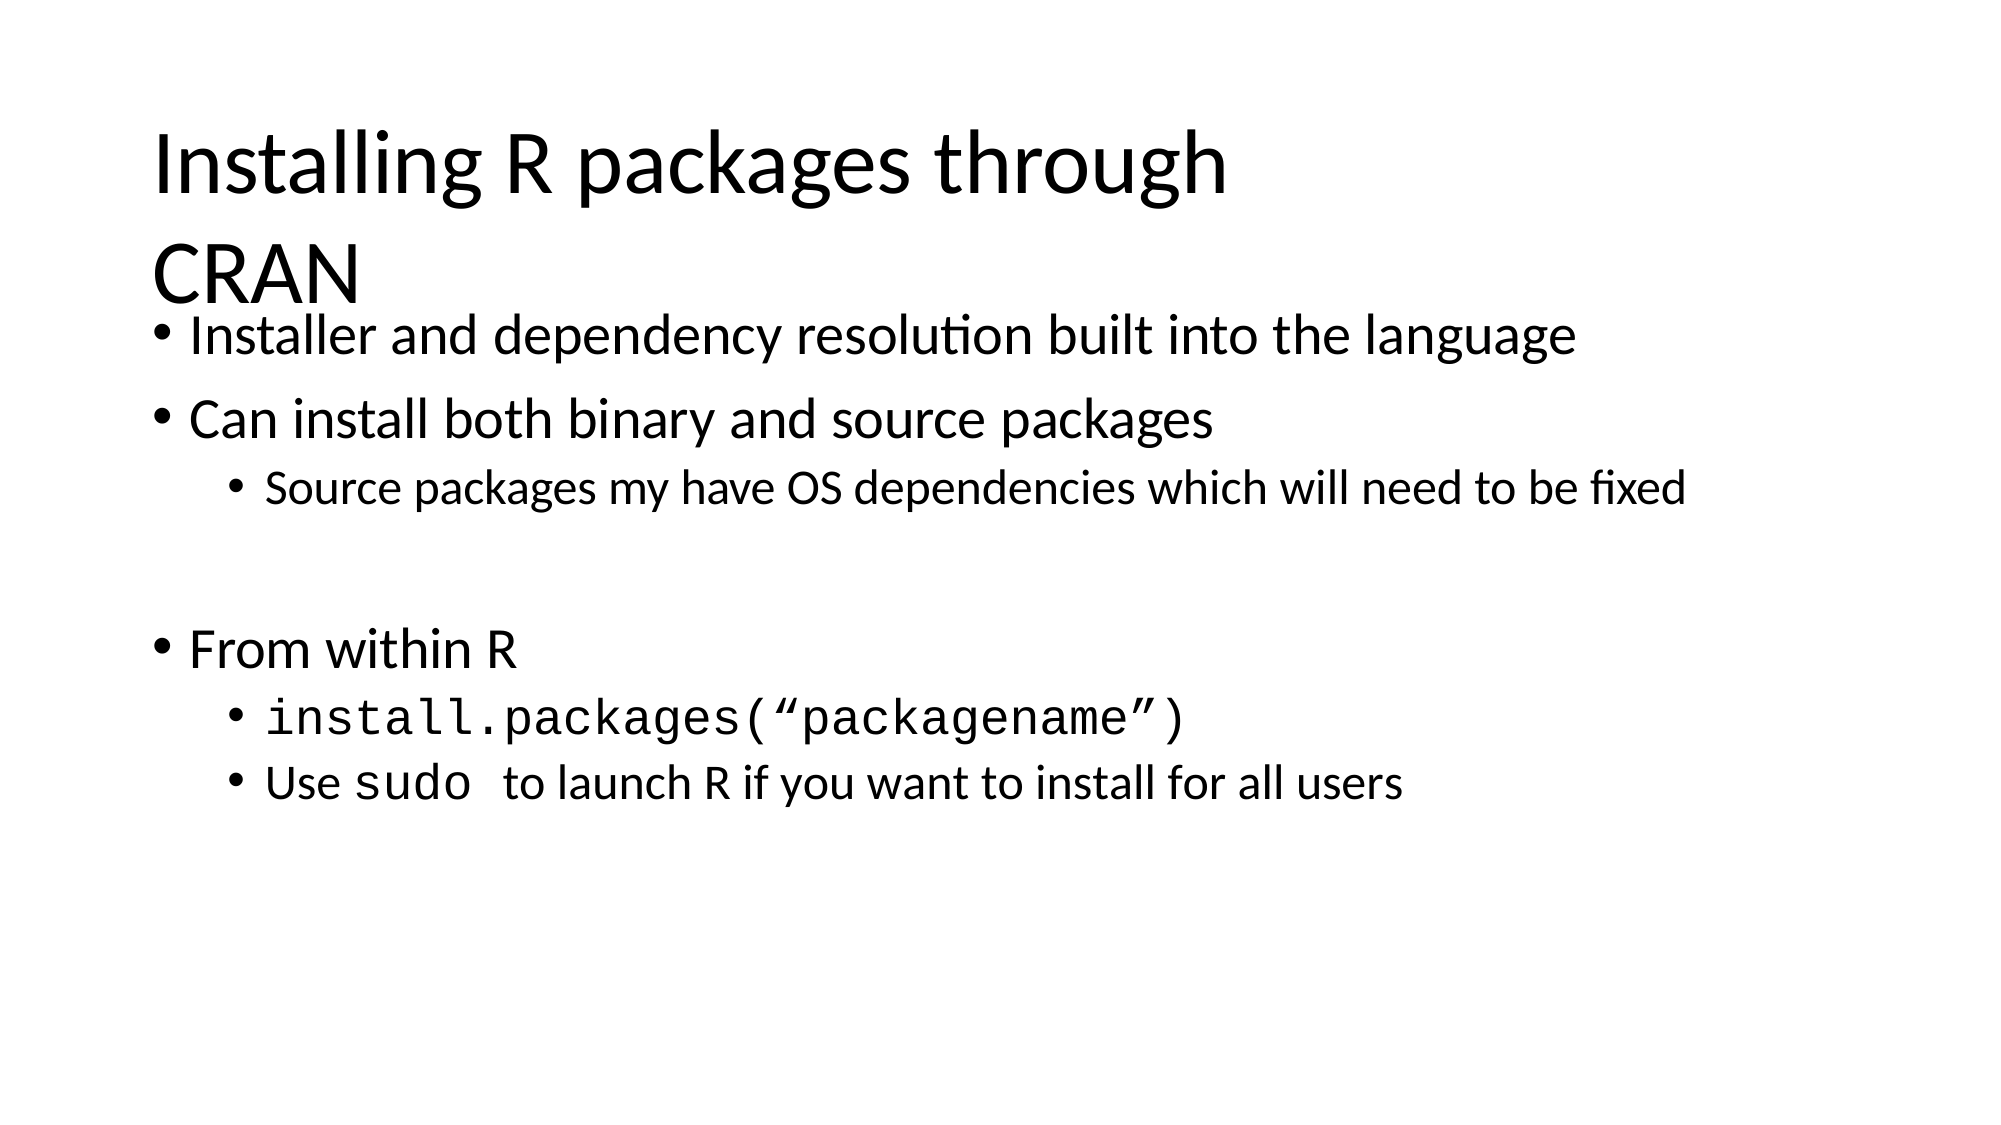

# Installing R packages through CRAN
Installer and dependency resolution built into the language
Can install both binary and source packages
Source packages my have OS dependencies which will need to be fixed

From within R
install.packages(“packagename”)
Use sudo to launch R if you want to install for all users